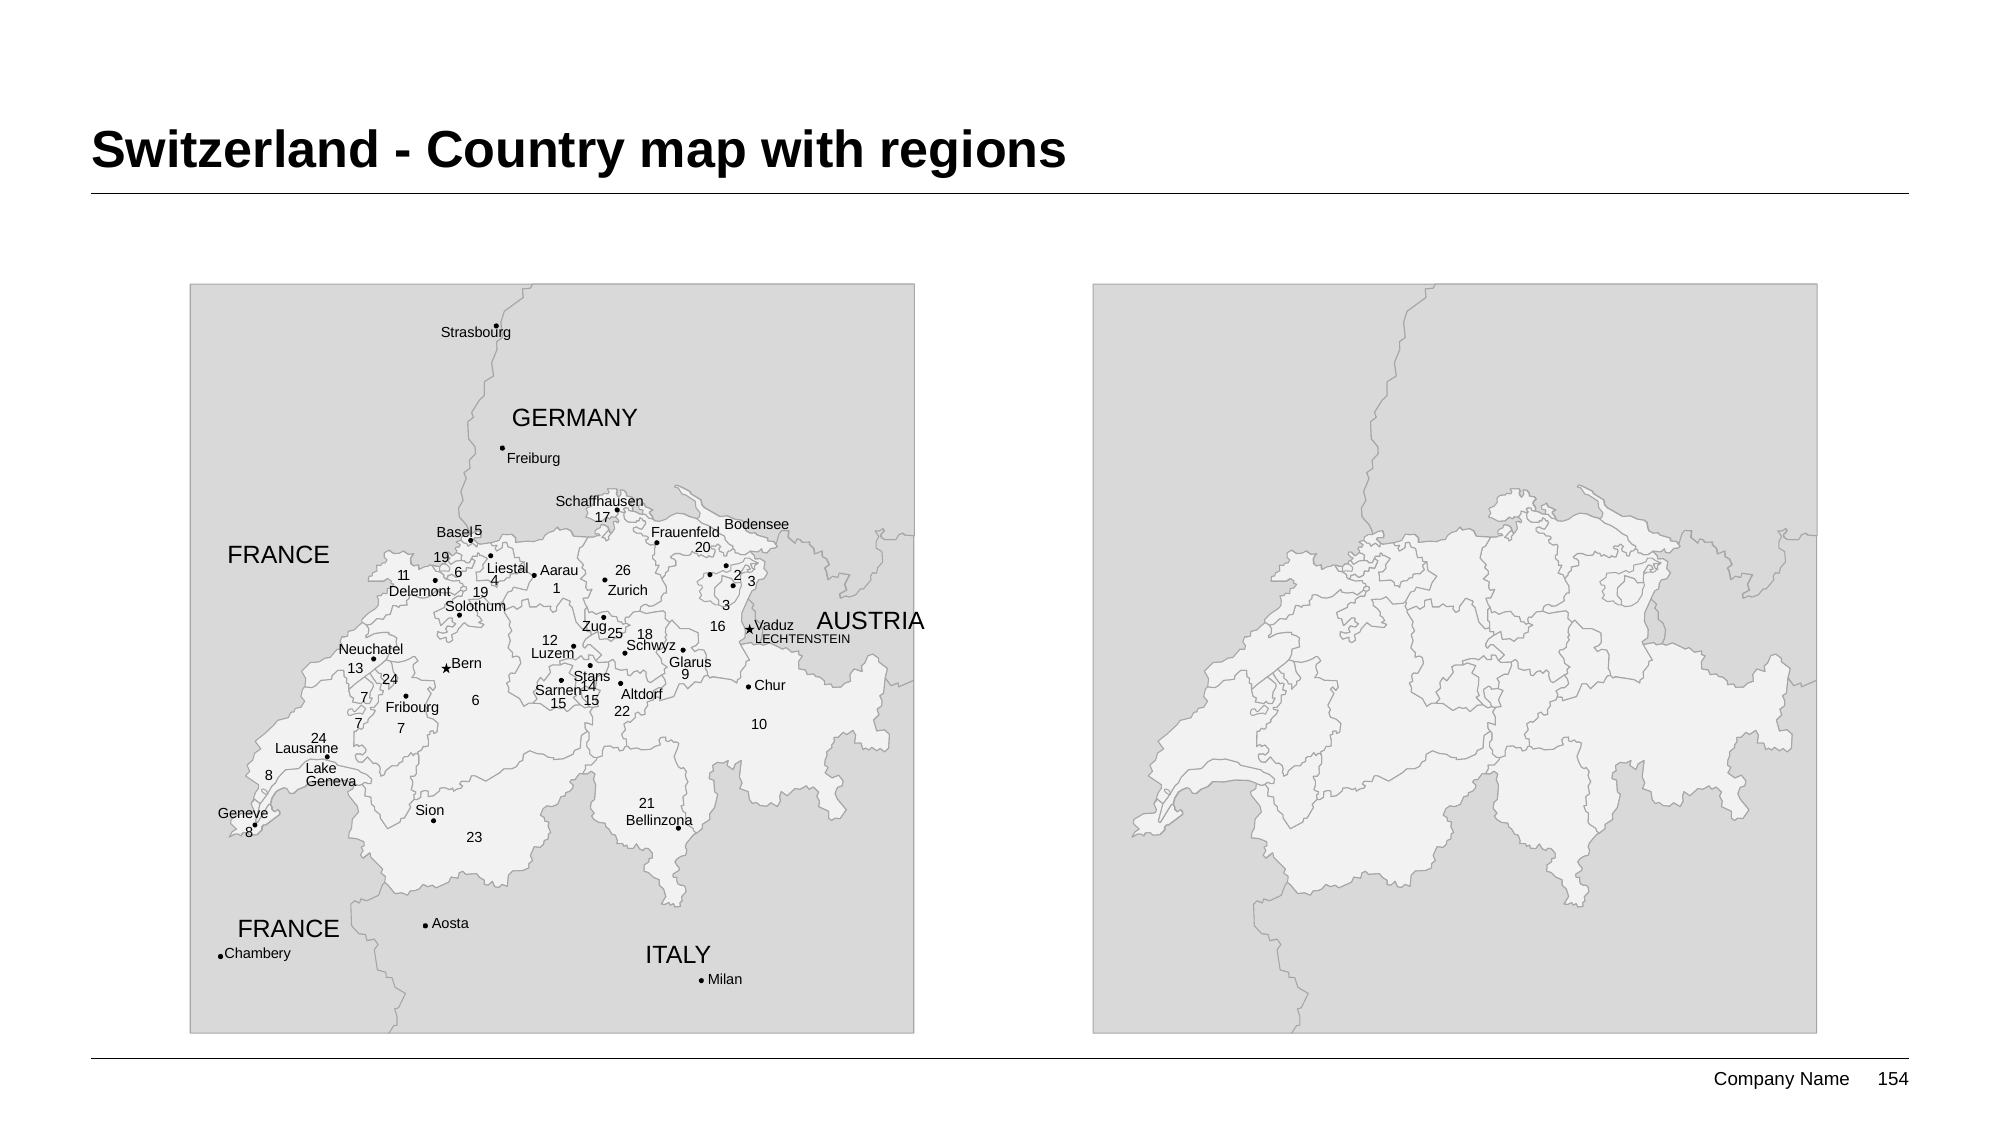

# Switzerland - Country map with regions

Strasbourg

GERMANY

Freiburg
Schaffhausen

17
Bodensee
5
Basel
Frauenfeld
20

FRANCE

19

Liestal
Aarau
26

6
1
1
2
4

3

1
Zurich
Delemont
19

3
Solothum
AUSTRIA

Vaduz
16
Zug

25
18
12
LECHTENSTEIN
Schwyz
Neuchatel

Luzem

Glarus
Bern

13

9
Stans
24
 Chur
14

Sarnen

Altdorf
7
6
15

15
Fribourg
22
7
10
7
24
Lausanne

Lake
8
Geneva
21
Sion
Geneve
Bellinzona

8

23
FRANCE
Aosta

ITALY
Chambery

Milan